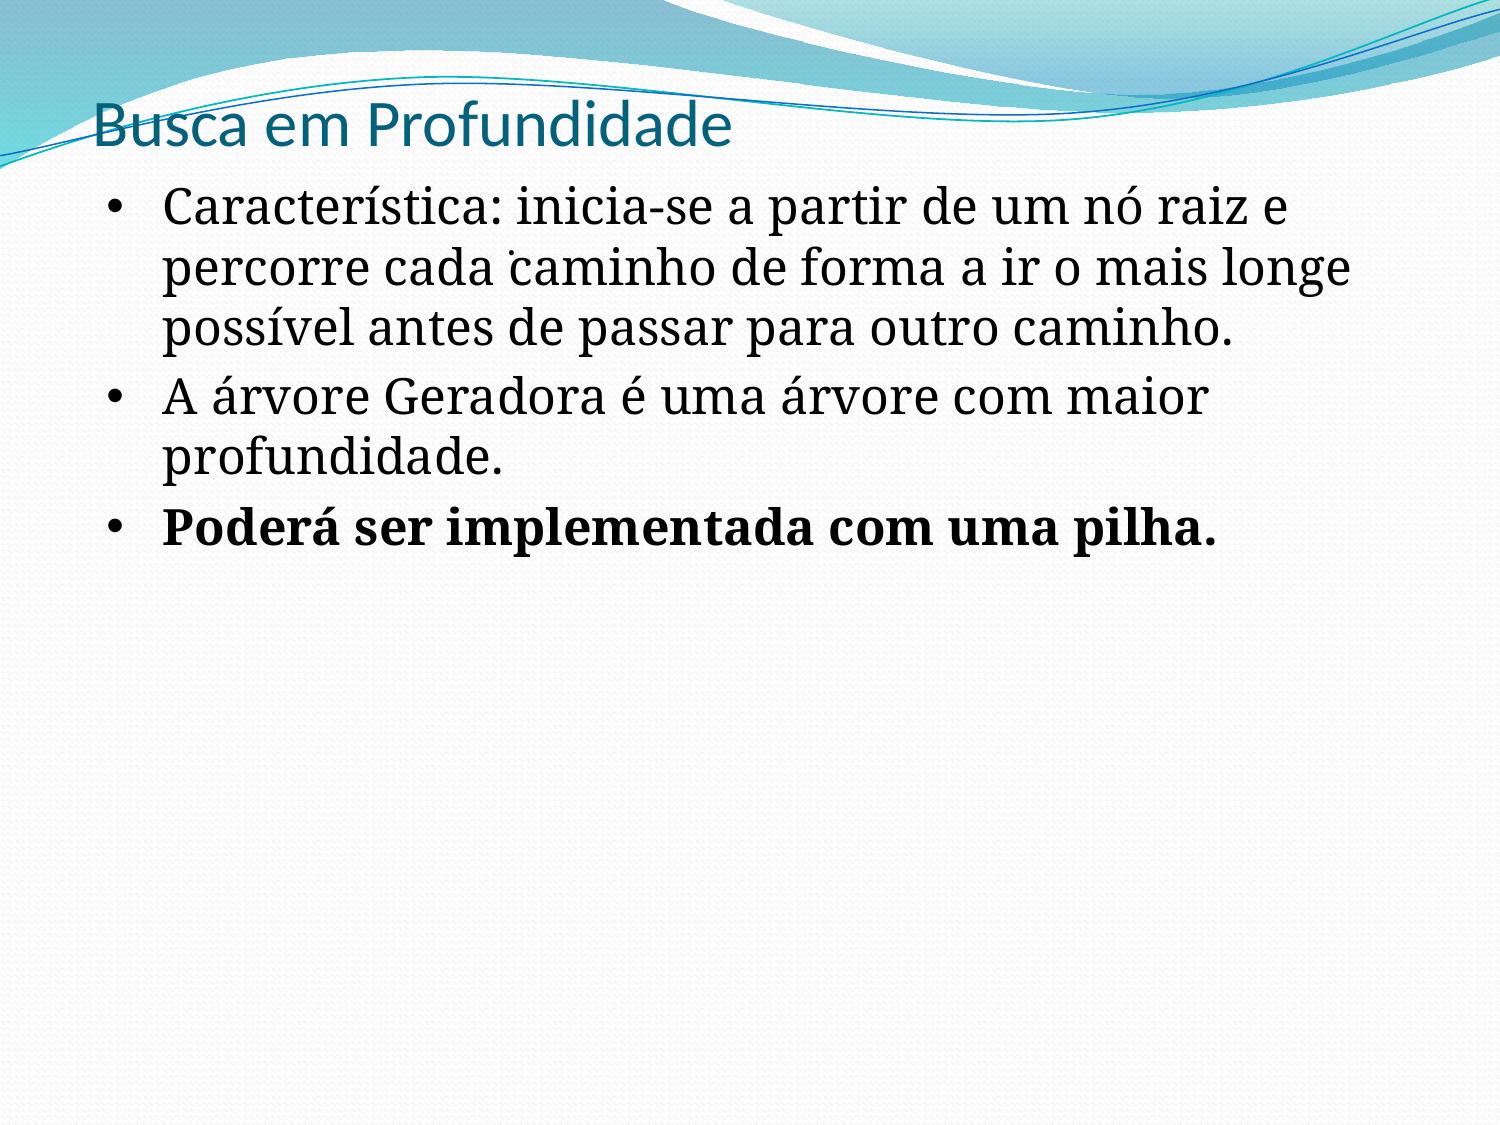

# Busca em Profundidade
Característica: inicia-se a partir de um nó raiz e percorre cada caminho de forma a ir o mais longe possível antes de passar para outro caminho.
A árvore Geradora é uma árvore com maior profundidade.
Poderá ser implementada com uma pilha.

.